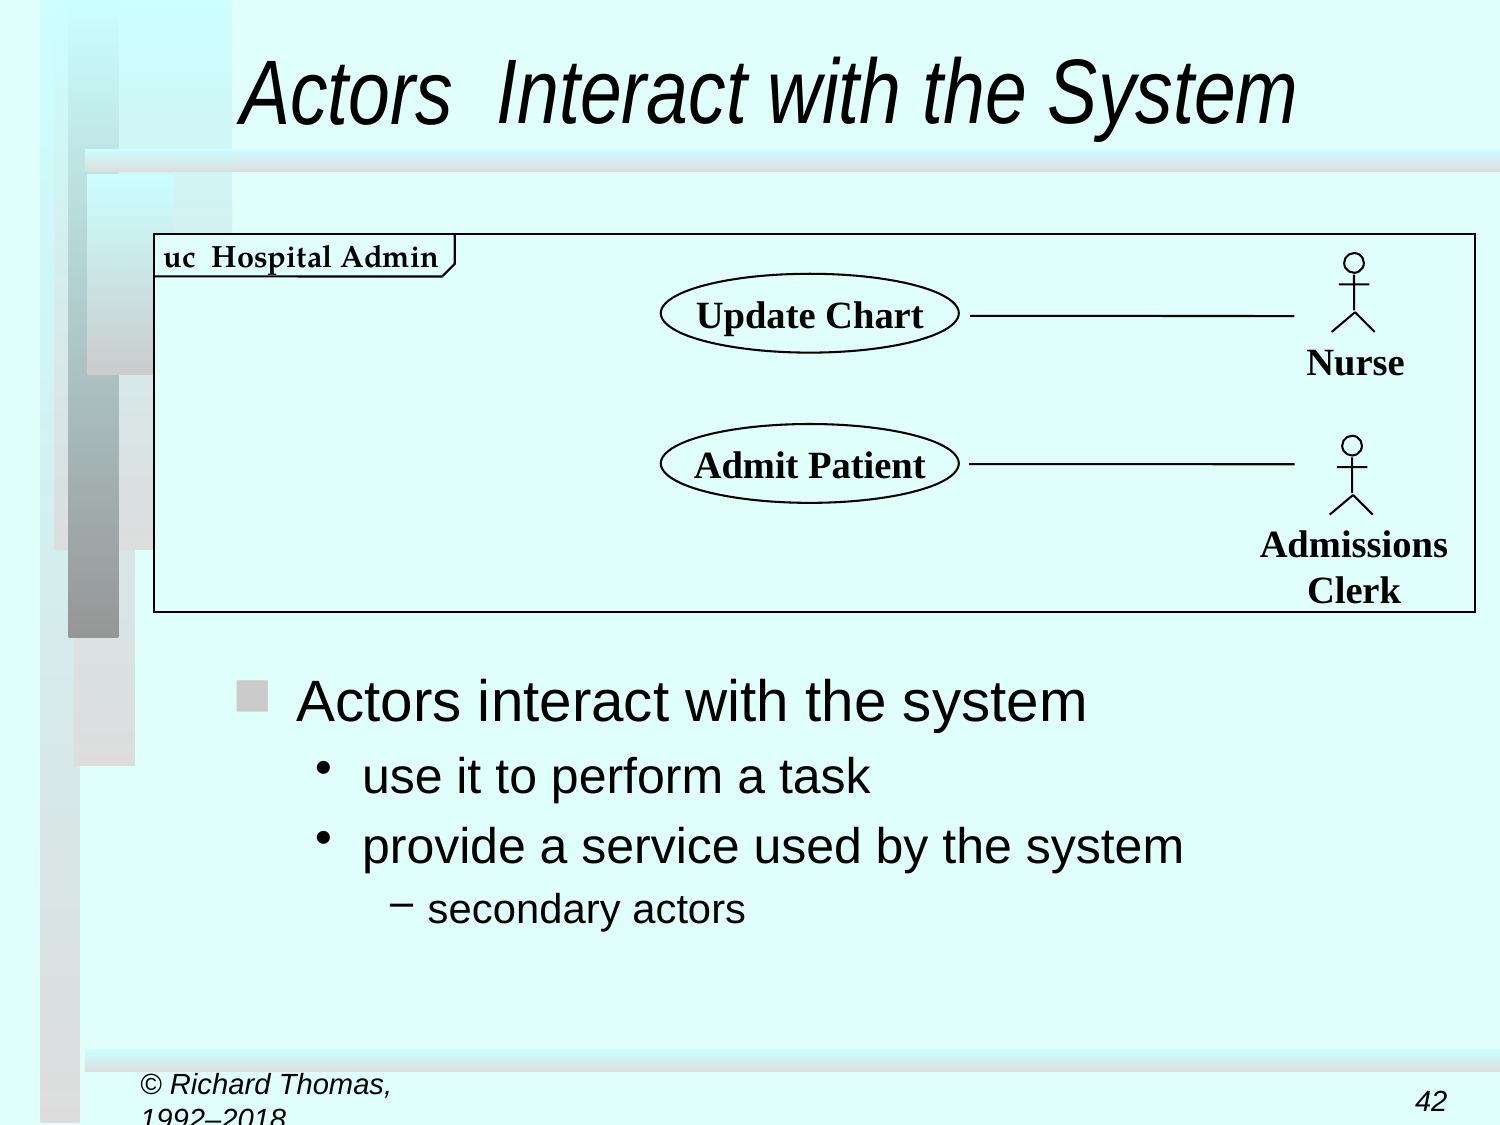

# Actors
Interact with the System
uc  Hospital Admin

Nurse
Update Chart

Admit Patient

Admissions
Clerk

Actors interact with the system
use it to perform a task
provide a service used by the system
secondary actors
© Richard Thomas, 1992–2018
42